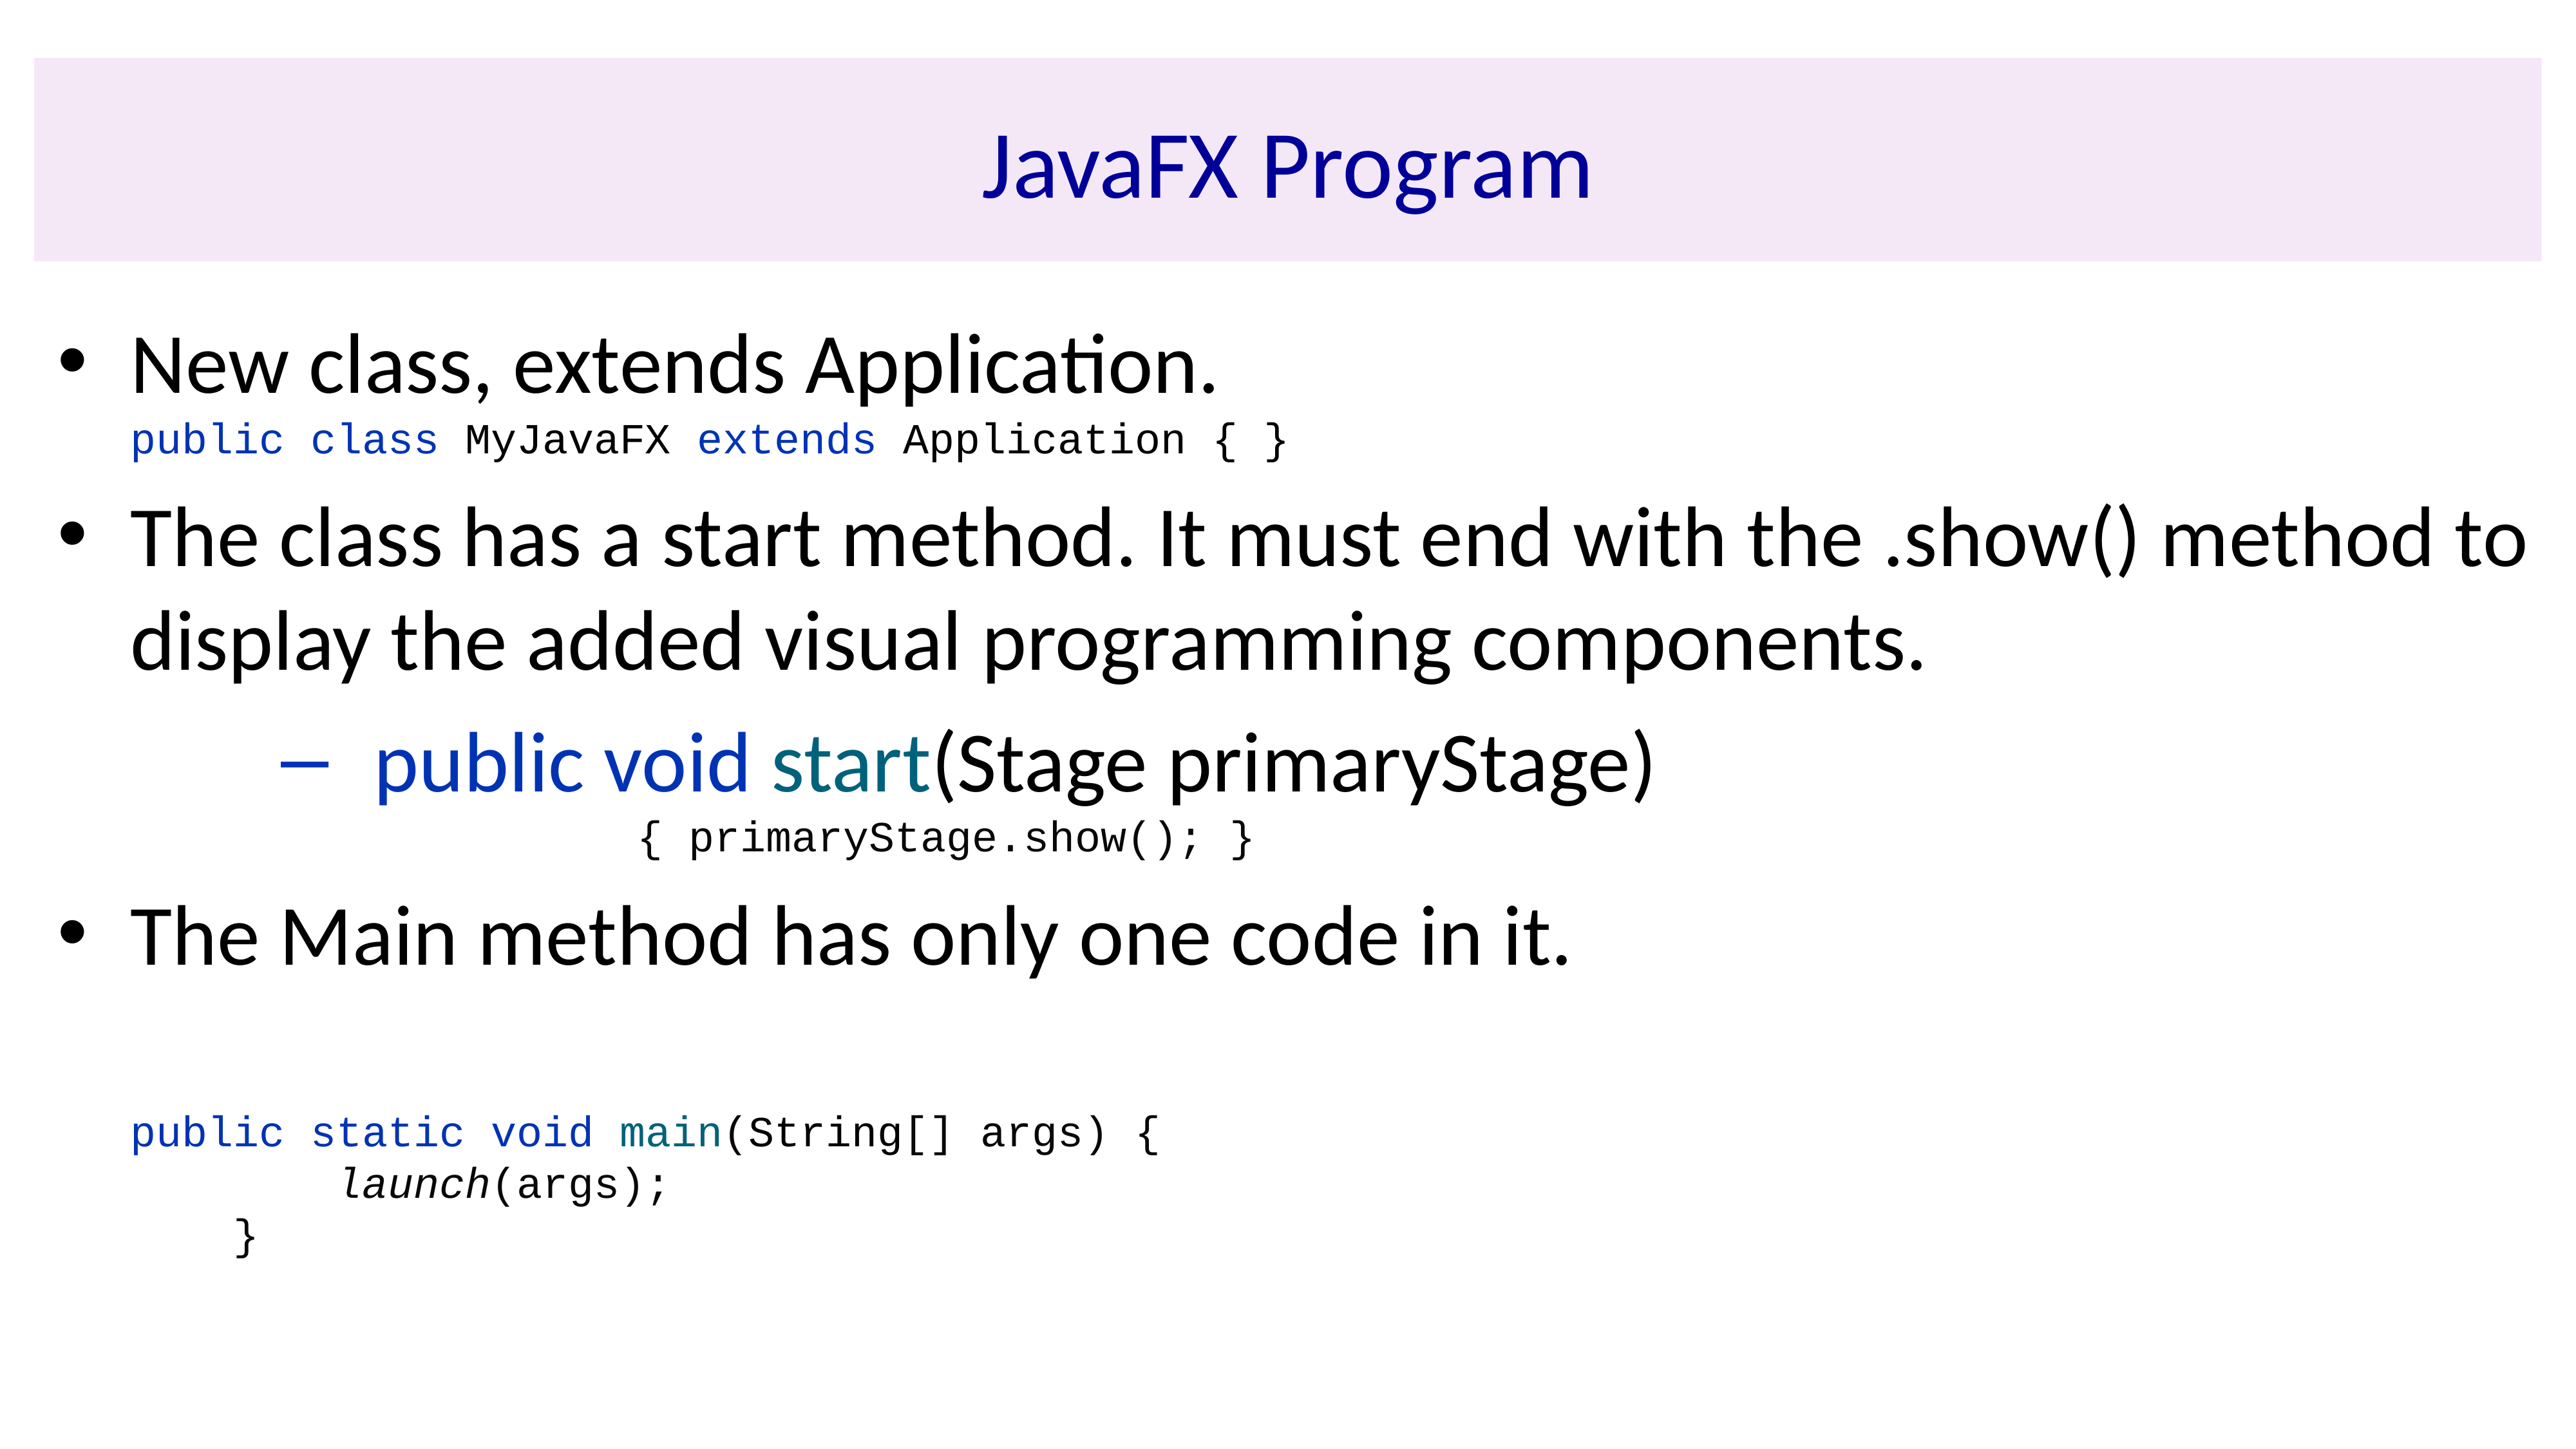

# JavaFX Program
New class, extends Application.
public class MyJavaFX extends Application { }
The class has a start method. It must end with the .show() method to display the added visual programming components.
public void start(Stage primaryStage)
						{ primaryStage.show(); }
The Main method has only one code in it.

public static void main(String[] args) {
        launch(args);
    }